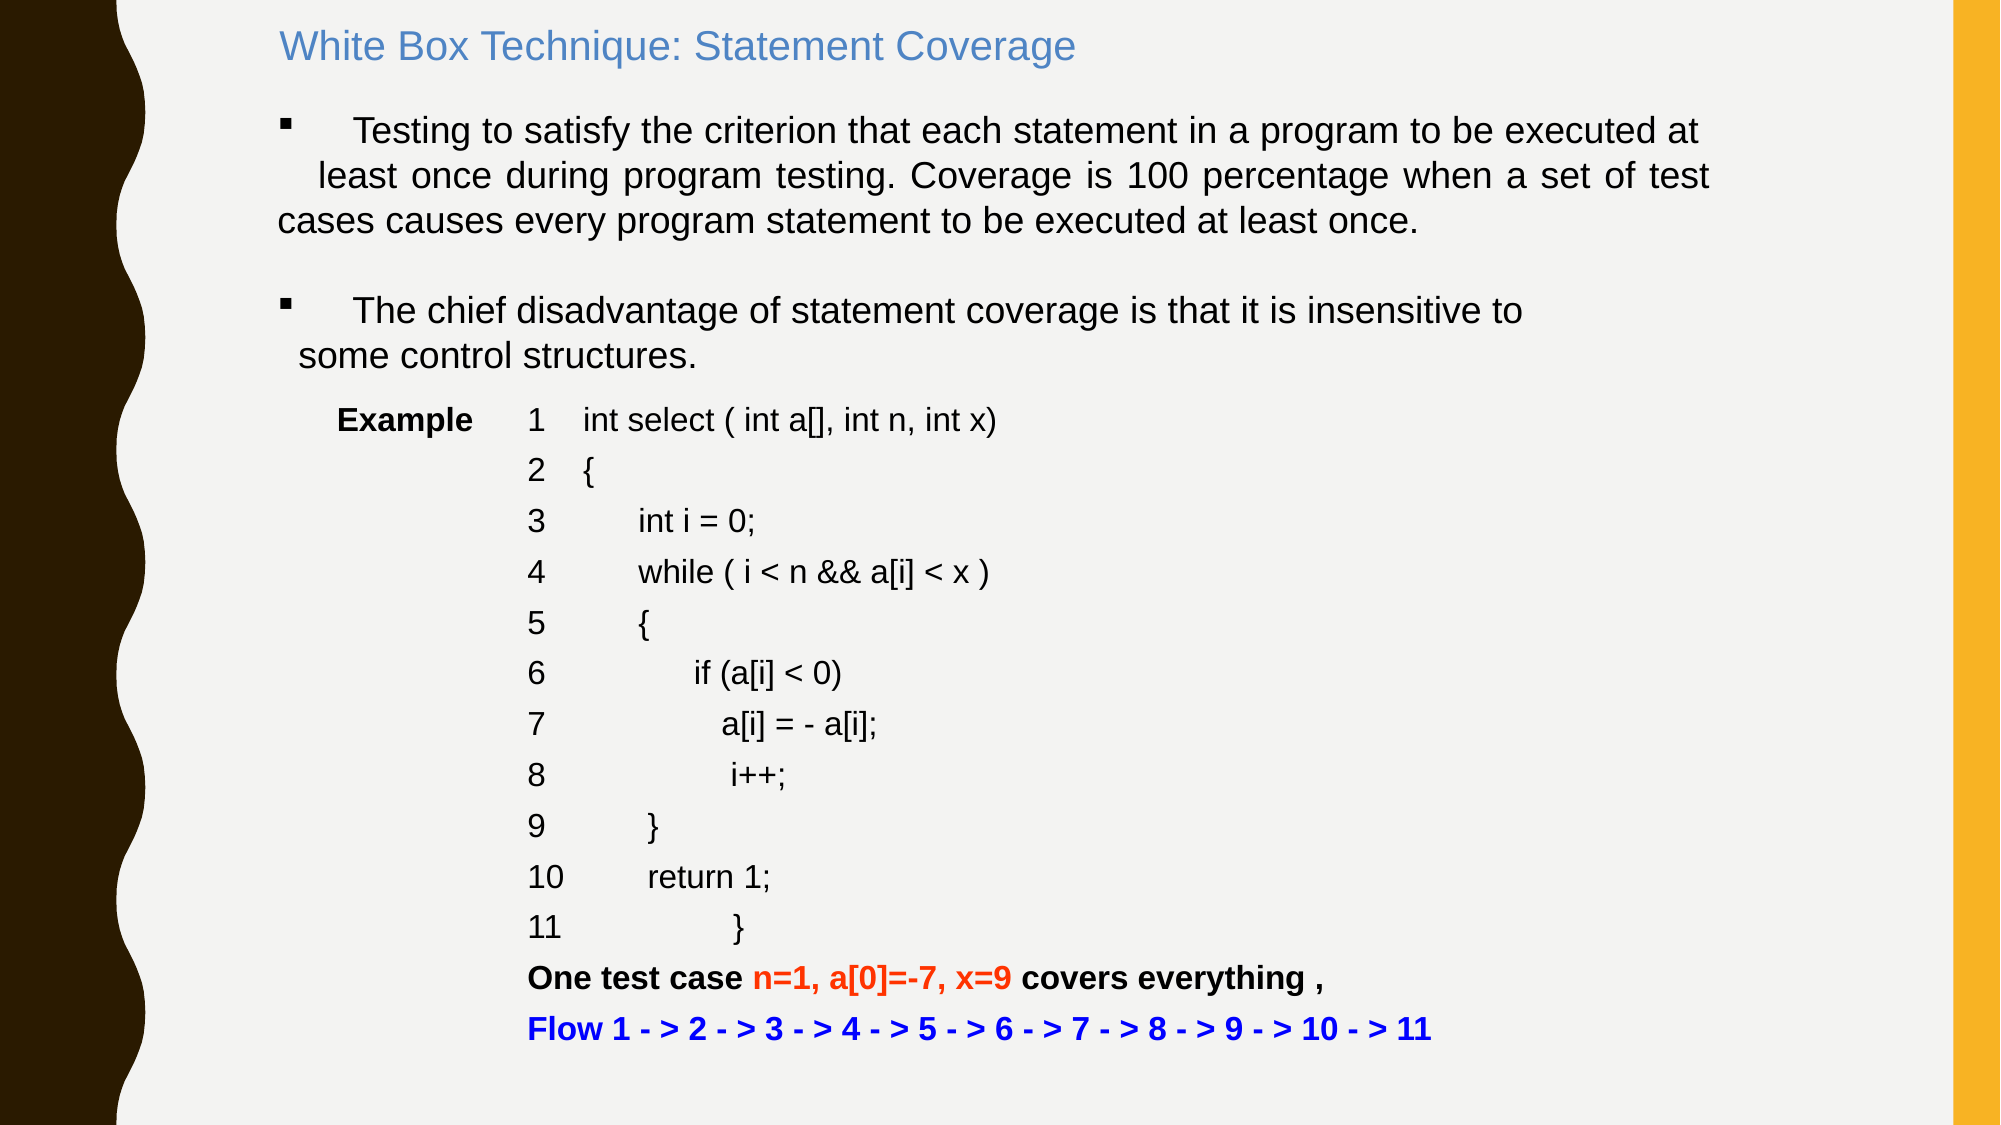

White Box Technique: Statement Coverage
 	Testing to satisfy the criterion that each statement in a program to be executed at     least once during program testing. Coverage is 100 percentage when a set of test cases causes every program statement to be executed at least once.

 	The chief disadvantage of statement coverage is that it is insensitive to
  some control structures.
Example
1	int select ( int a[], int n, int x)
2	{
3	      int i = 0;
4	      while ( i < n && a[i] < x )
5	      {
6	            if (a[i] < 0)
7	               a[i] = - a[i];
8	                i++;
9	       }
10	       return 1;
11		}
One test case n=1, a[0]=-7, x=9 covers everything ,
Flow 1 - > 2 - > 3 - > 4 - > 5 - > 6 - > 7 - > 8 - > 9 - > 10 - > 11